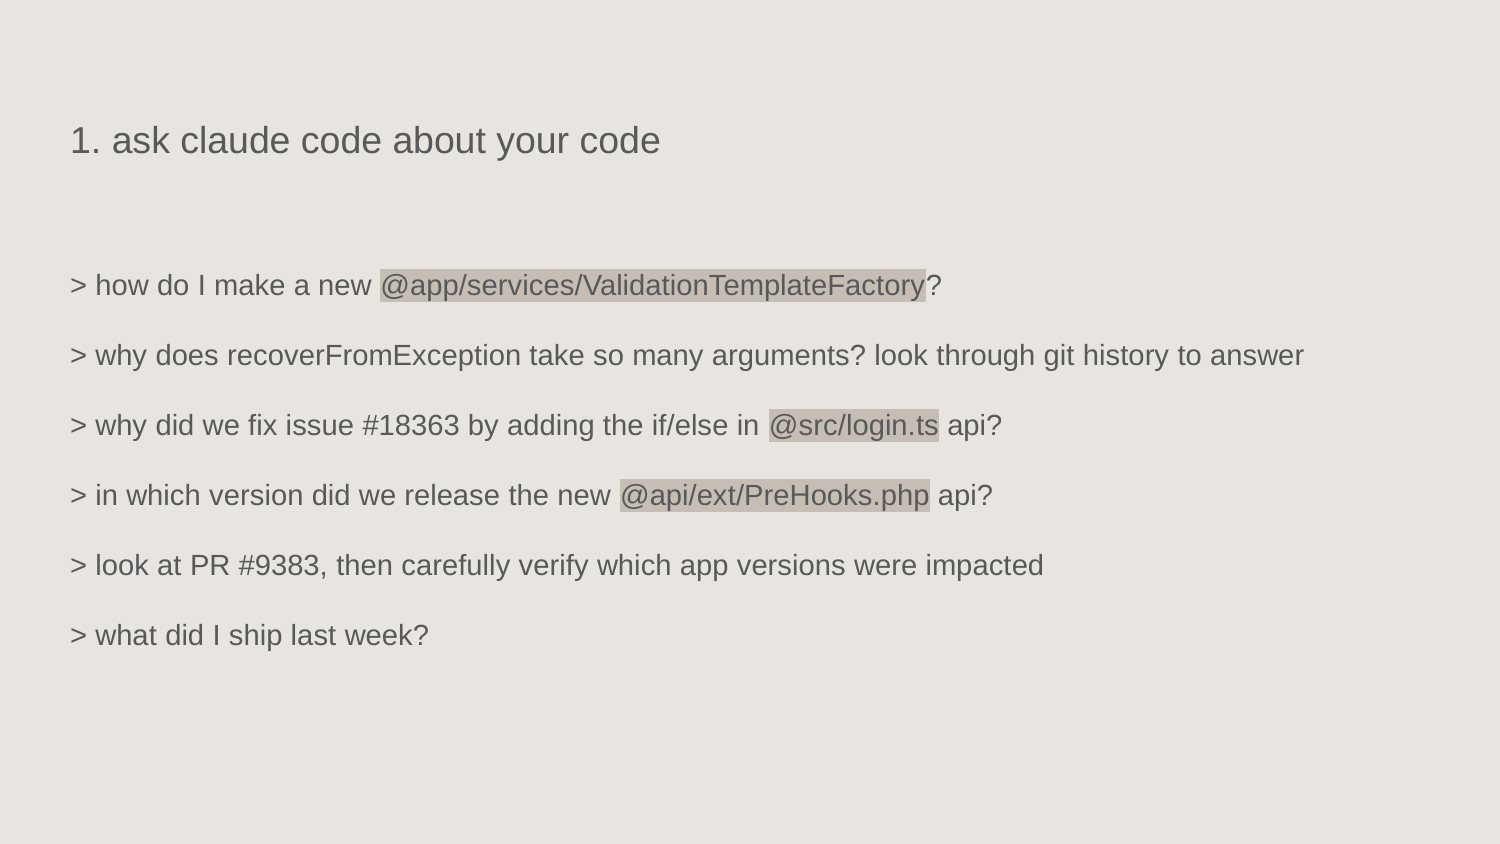

1. ask claude code about your code

> how do I make a new @app/services/ValidationTemplateFactory?
> why does recoverFromException take so many arguments? look through git history to answer
> why did we fix issue #18363 by adding the if/else in @src/login.ts api?
> in which version did we release the new @api/ext/PreHooks.php api?
> look at PR #9383, then carefully verify which app versions were impacted
> what did I ship last week?